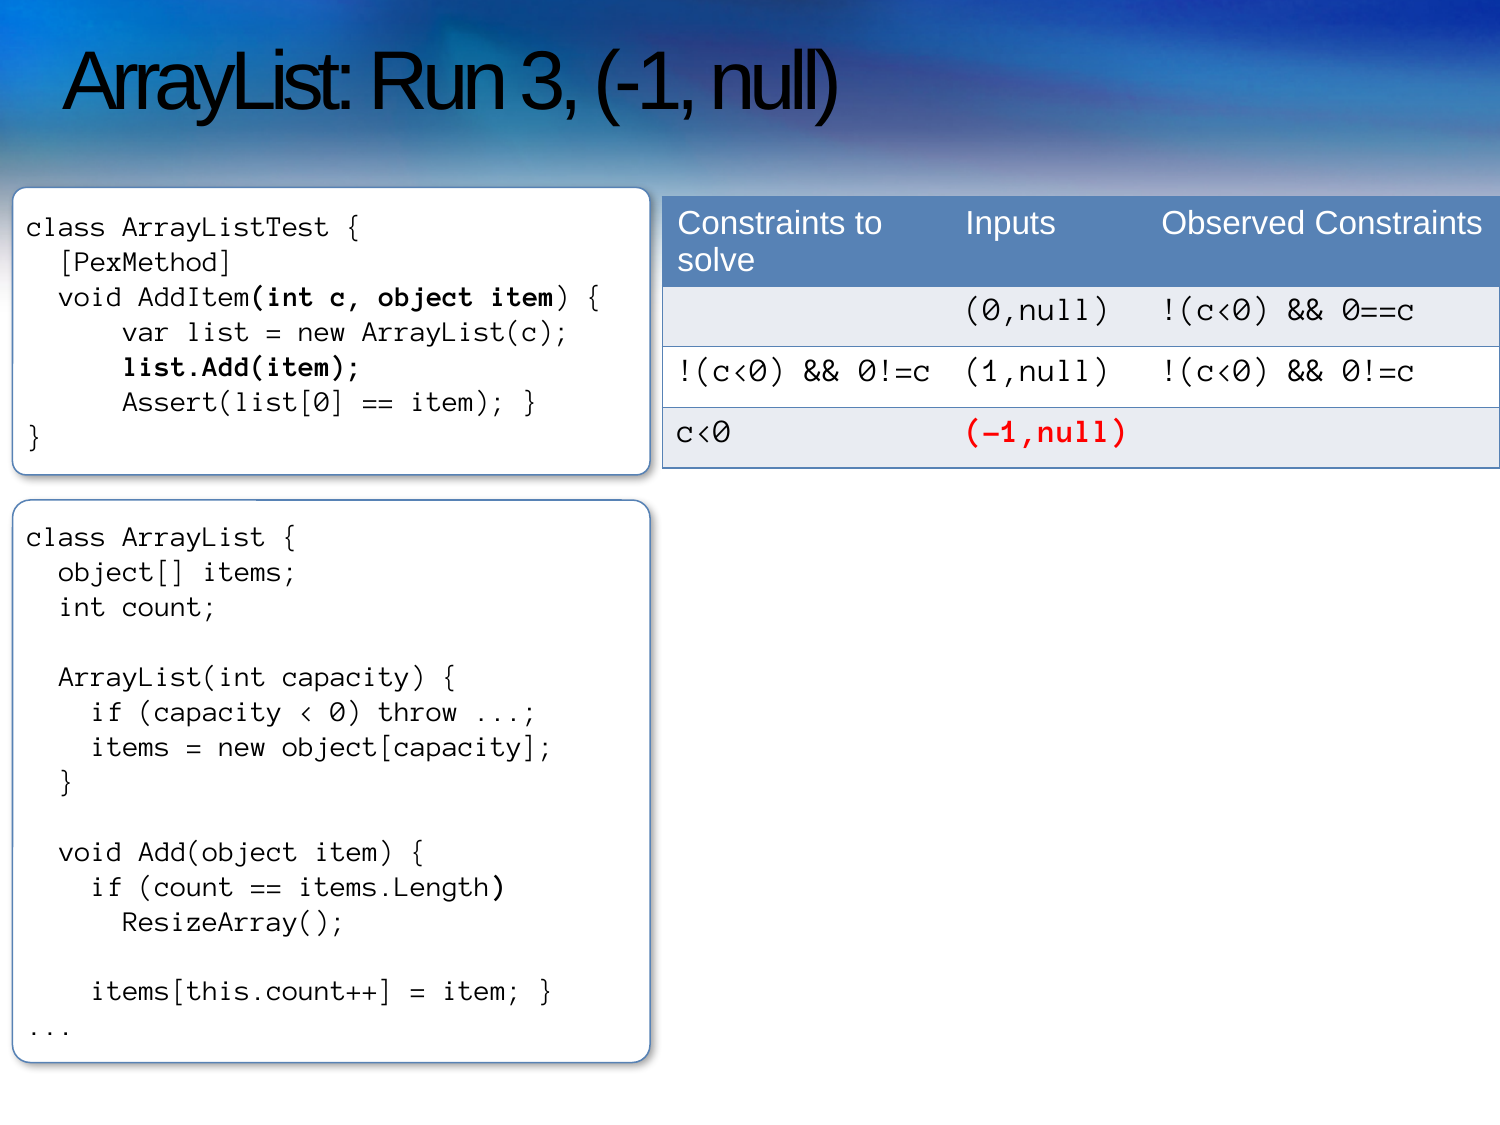

# ArrayList: Run 3, (-1, null)

class ArrayListTest {
  [PexMethod]
  void AddItem(int c, object item) {
      var list = new ArrayList(c);
      list.Add(item);
      Assert(list[0] == item); }
}
| Constraints to solve | Inputs | Observed Constraints |
| --- | --- | --- |
|  | (0,null) | !(c<0) && 0==c |
| !(c<0) && 0!=c | (1,null) | !(c<0) && 0!=c |
| c<0 | (-1,null) |  |

class ArrayList {
  object[] items;
  int count;

  ArrayList(int capacity) {
    if (capacity < 0) throw ...;
    items = new object[capacity];
  }

  void Add(object item) {
    if (count == items.Length)
      ResizeArray();

    items[this.count++] = item; }
...